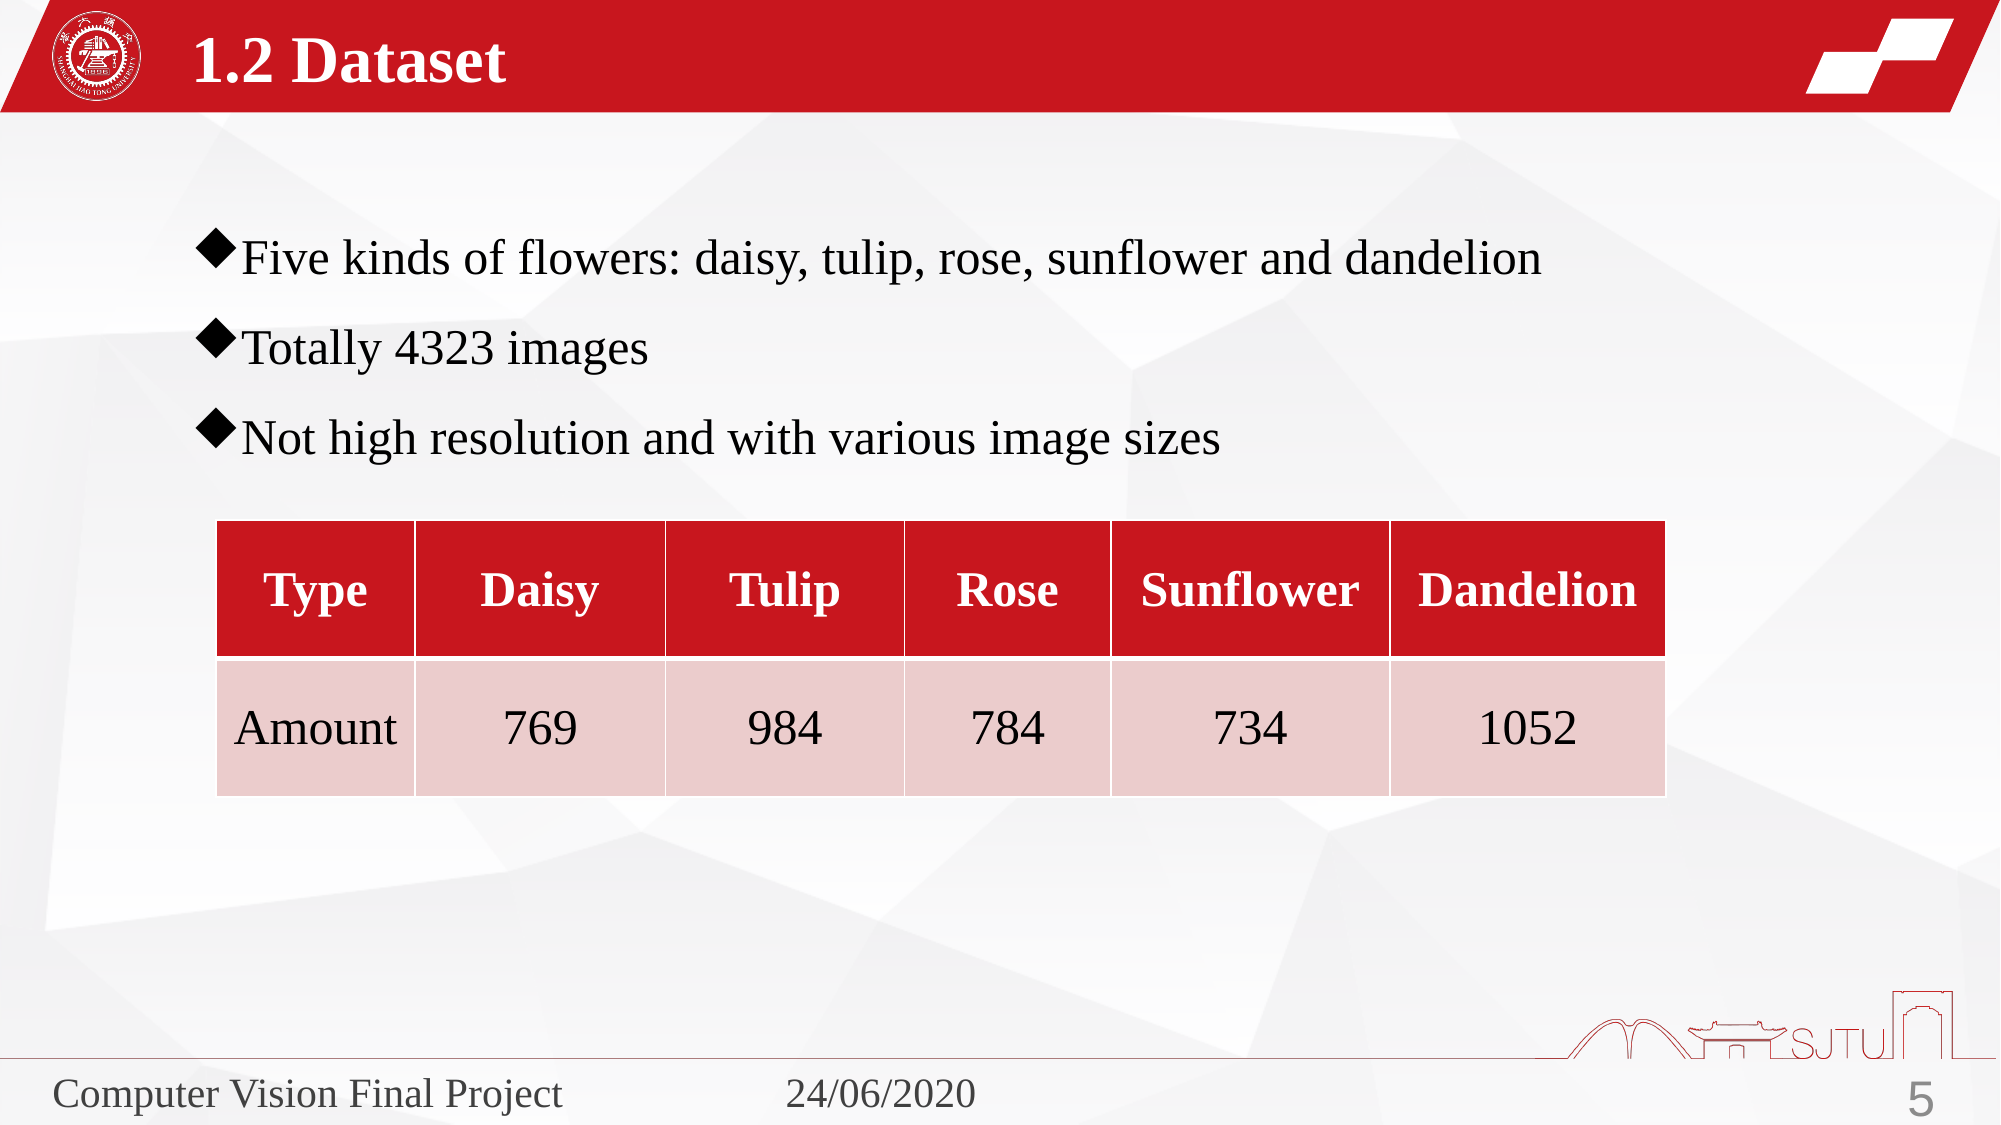

1.2 Dataset
Five kinds of flowers: daisy, tulip, rose, sunflower and dandelion
Totally 4323 images
Not high resolution and with various image sizes
| Type | Daisy | Tulip | Rose | Sunflower | Dandelion |
| --- | --- | --- | --- | --- | --- |
| Amount | 769 | 984 | 784 | 734 | 1052 |
Computer Vision Final Project
24/06/2020
5